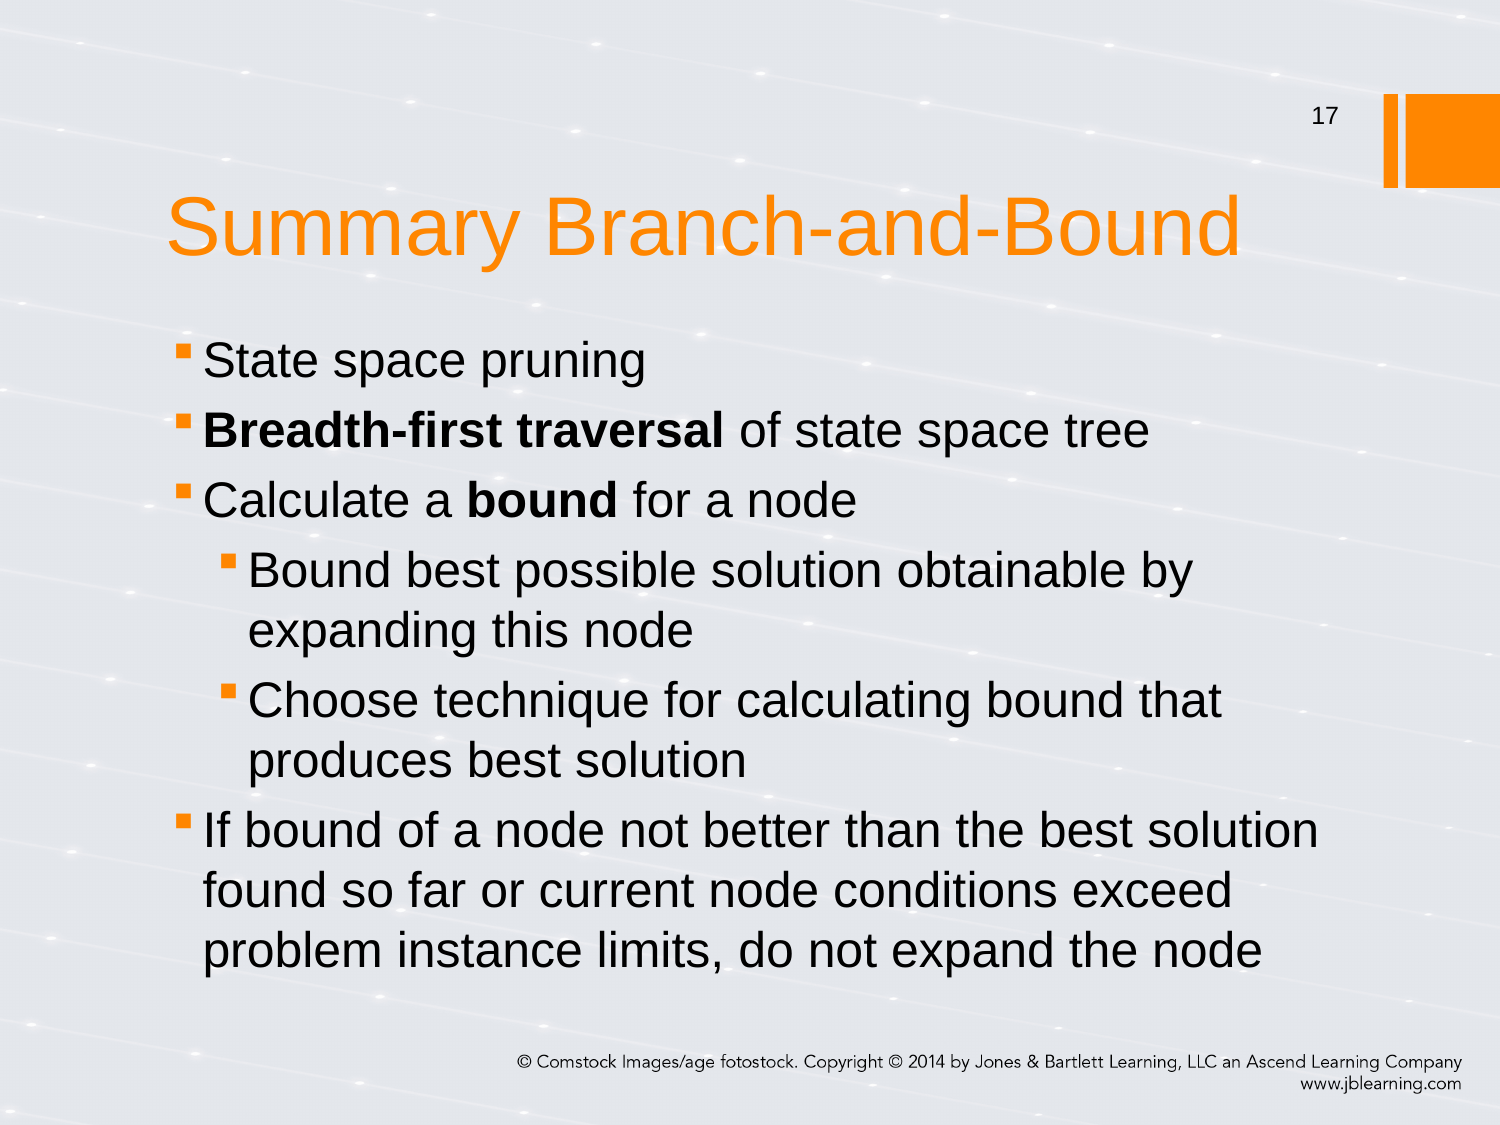

# Summary Branch-and-Bound
17
State space pruning
Breadth-first traversal of state space tree
Calculate a bound for a node
Bound best possible solution obtainable by expanding this node
Choose technique for calculating bound that produces best solution
If bound of a node not better than the best solution found so far or current node conditions exceed problem instance limits, do not expand the node